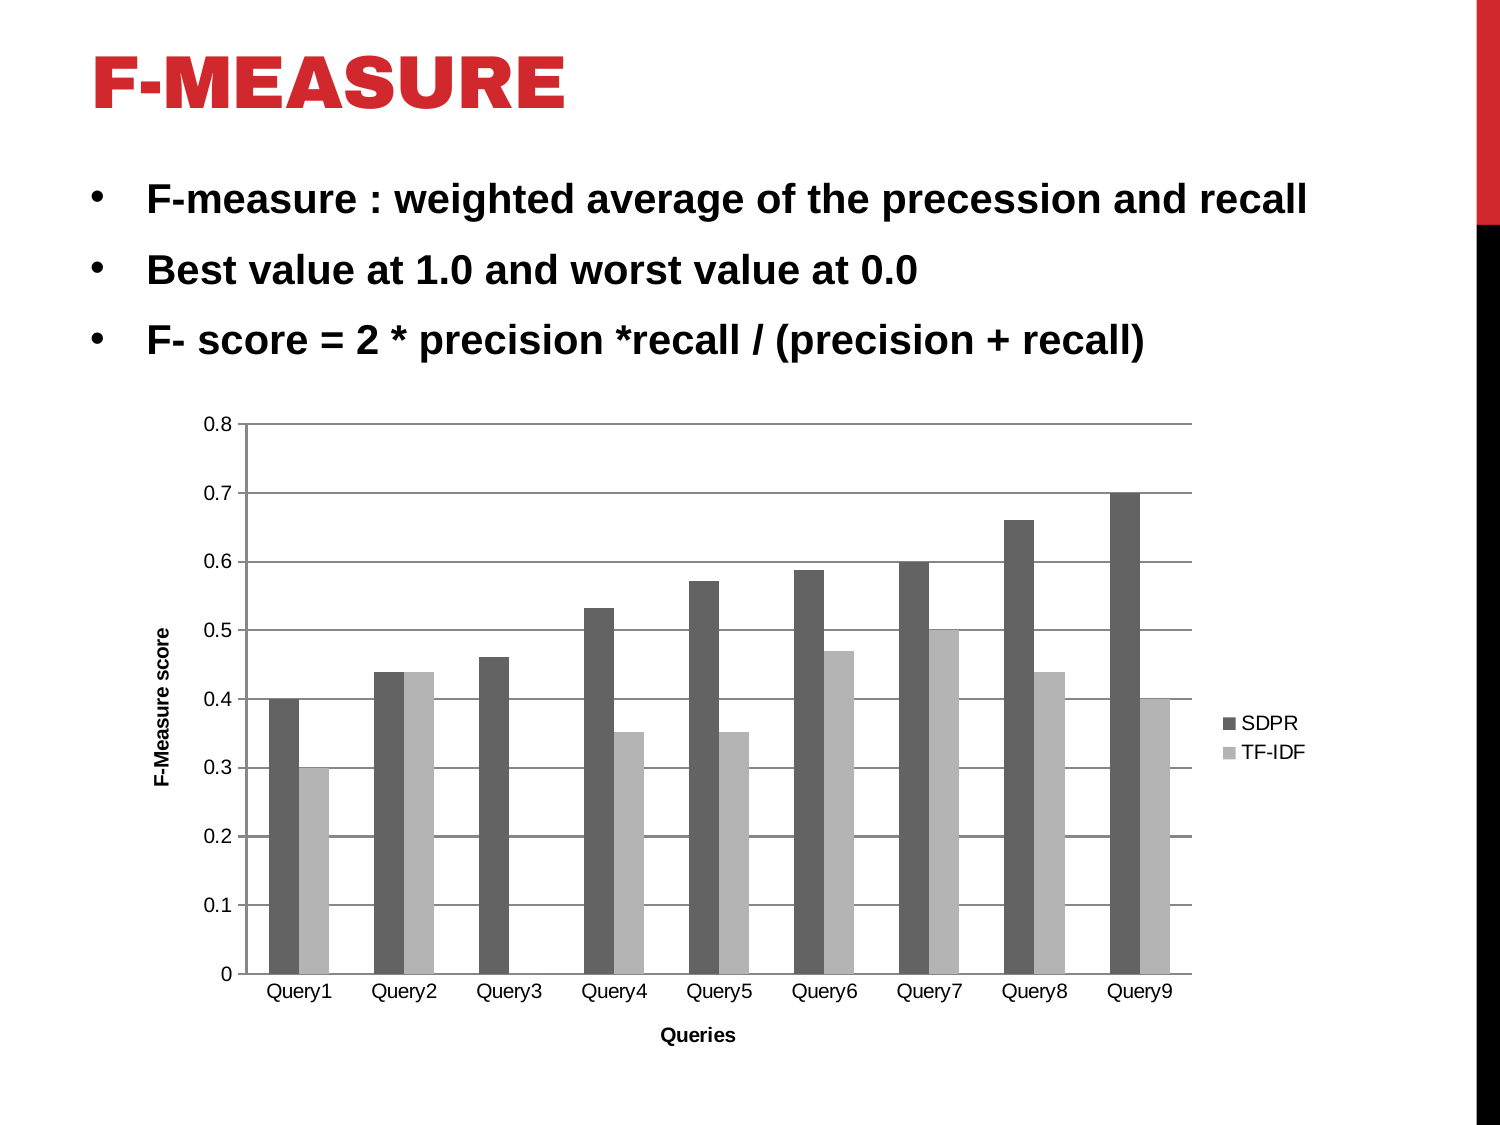

# F-measure
F-measure : weighted average of the precession and recall
Best value at 1.0 and worst value at 0.0
F- score = 2 * precision *recall / (precision + recall)

### Chart

| Category | SDPR | TF-IDF |
|---|---|---|
| Query1 | 0.4 | 0.3 |
| Query2 | 0.44 | 0.44 |
| Query3 | 0.46153 | 0.0 |
| Query4 | 0.5331 | 0.3527 |
| Query5 | 0.571398 | 0.3527 |
| Query6 | 0.5882 | 0.47058 |
| Query7 | 0.6 | 0.5 |
| Query8 | 0.66 | 0.44 |
| Query9 | 0.7 | 0.4 |